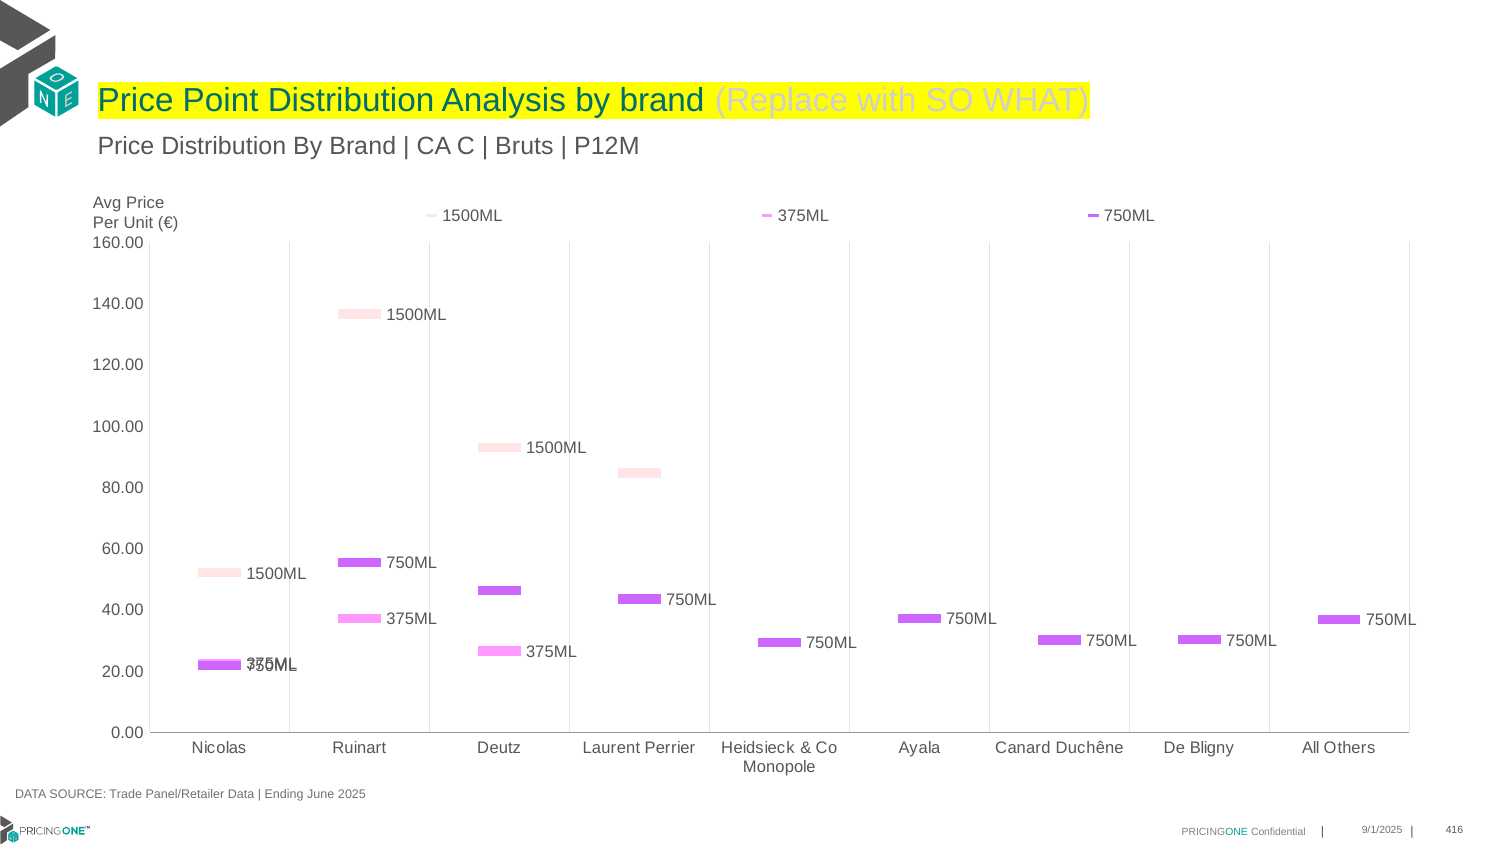

# Price Point Distribution Analysis by brand (Replace with SO WHAT)
Price Distribution By Brand | CA C | Bruts | P12M

### Chart

| Category | 1500ML | 375ML | 750ML |
|---|---|---|---|
| Nicolas | 51.9766 | 22.3161 | 21.8247 |
| Ruinart | 136.3963 | 37.0779 | 55.4519 |
| Deutz | 92.8144 | 26.4561 | 46.2876 |
| Laurent Perrier | 84.5776 | None | 43.3917 |
| Heidsieck & Co Monopole | None | None | 29.2534 |
| Ayala | None | None | 37.1688 |
| Canard Duchêne | None | None | 30.0921 |
| De Bligny | None | None | 30.1592 |
| All Others | None | None | 36.8132 |
Avg Price
Per Unit (€)
DATA SOURCE: Trade Panel/Retailer Data | Ending June 2025
9/1/2025
416